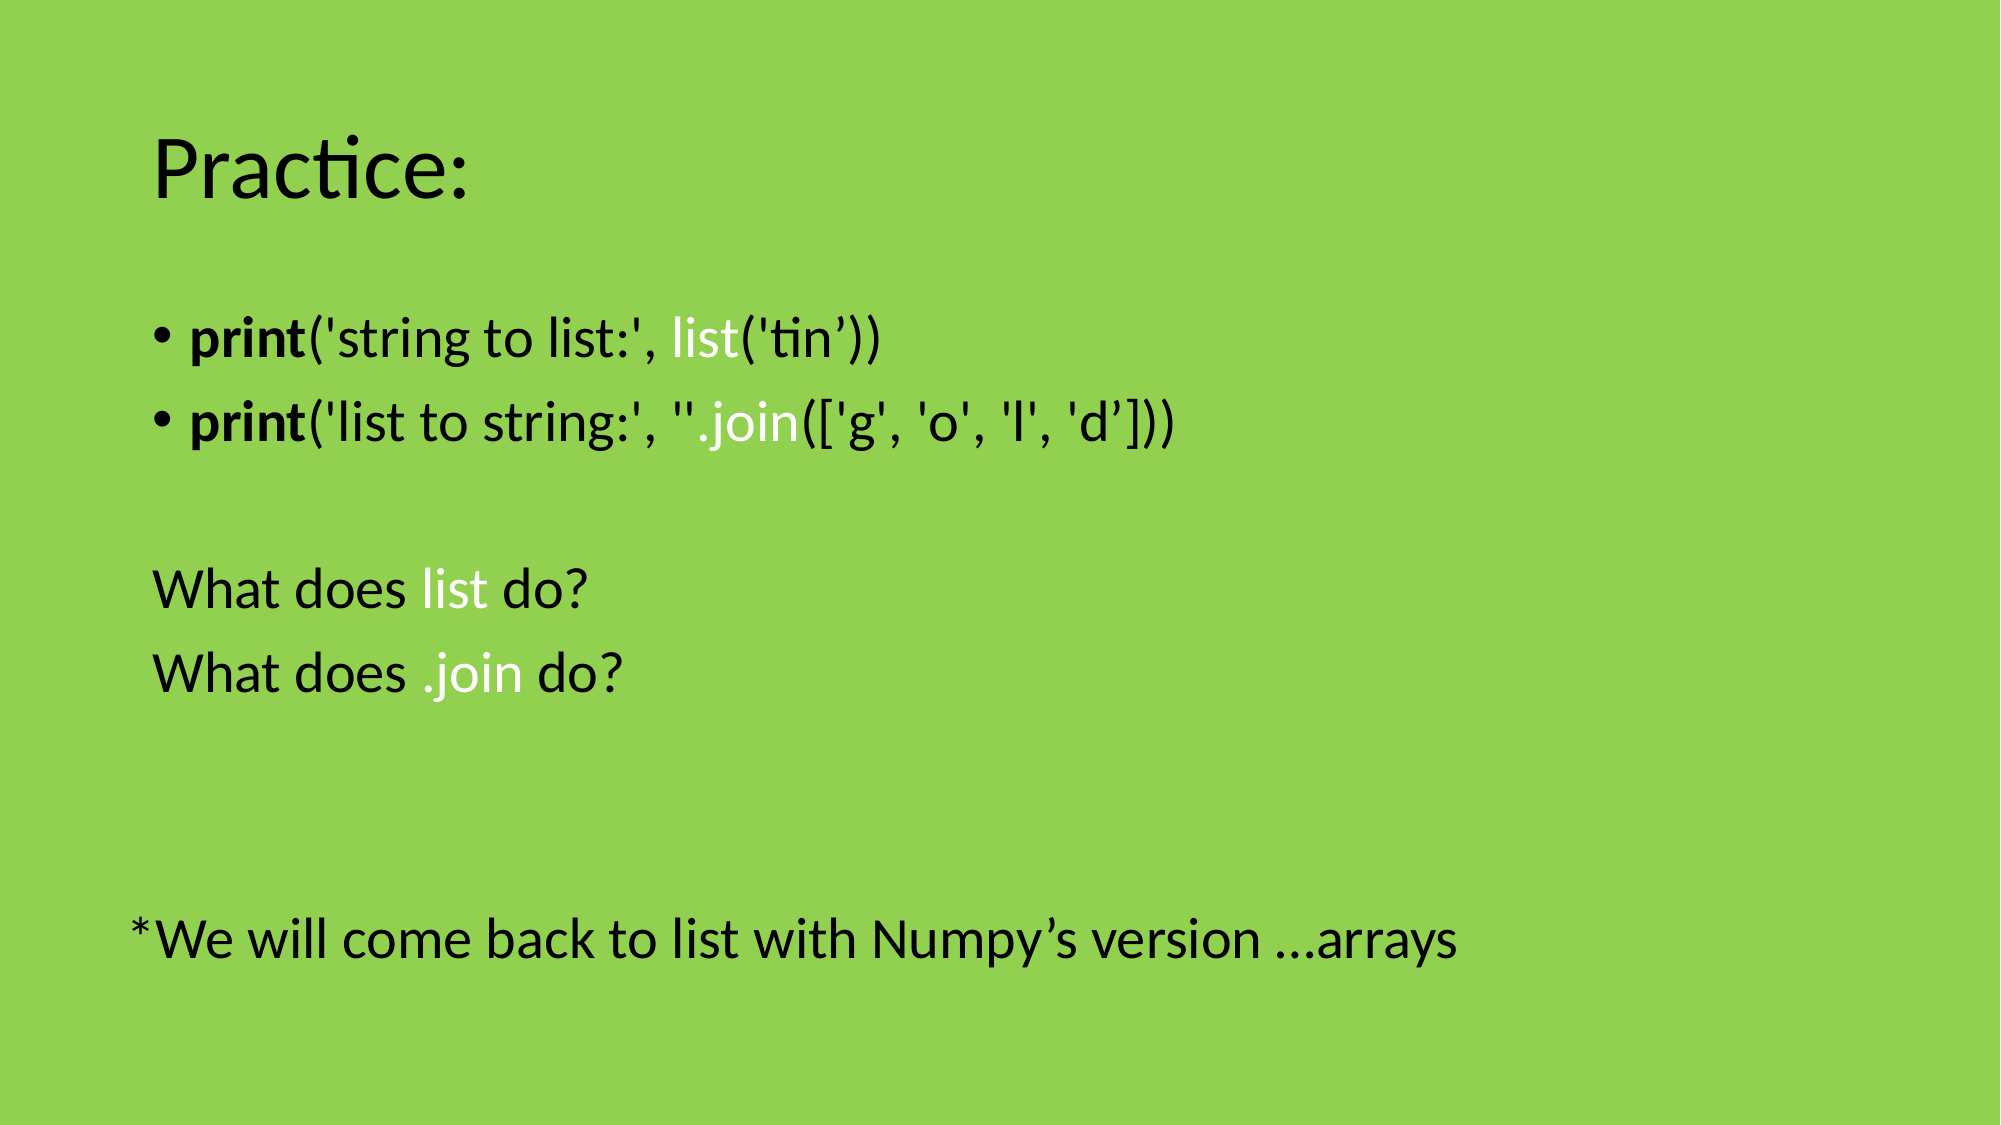

# Practice:
print('string to list:', list('tin’))
print('list to string:', ''.join(['g', 'o', 'l', 'd’]))

What does list do?
What does .join do?
*We will come back to list with Numpy’s version …arrays